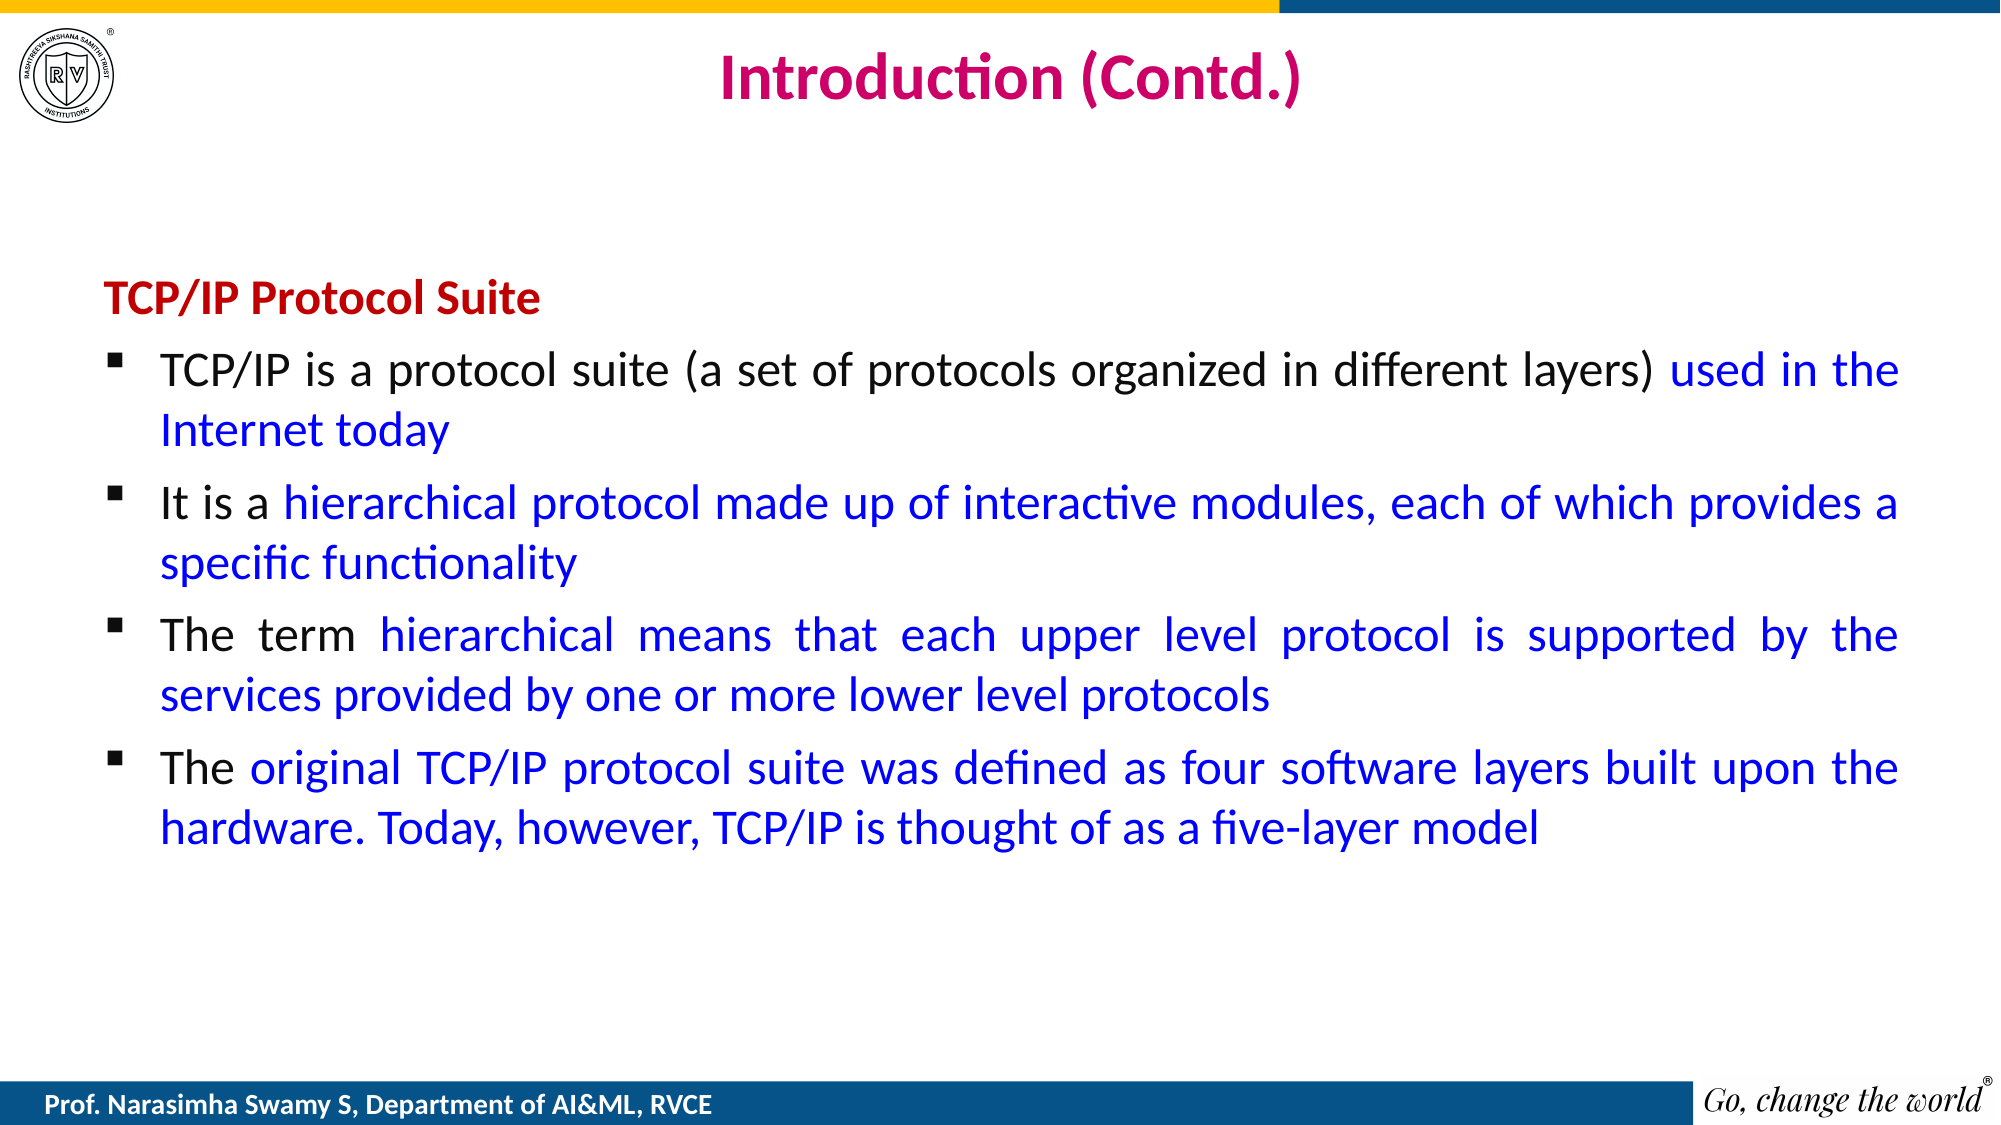

# Introduction (Contd.)
TCP/IP Protocol Suite
TCP/IP is a protocol suite (a set of protocols organized in different layers) used in the Internet today
It is a hierarchical protocol made up of interactive modules, each of which provides a specific functionality
The term hierarchical means that each upper level protocol is supported by the services provided by one or more lower level protocols
The original TCP/IP protocol suite was defined as four software layers built upon the hardware. Today, however, TCP/IP is thought of as a five-layer model